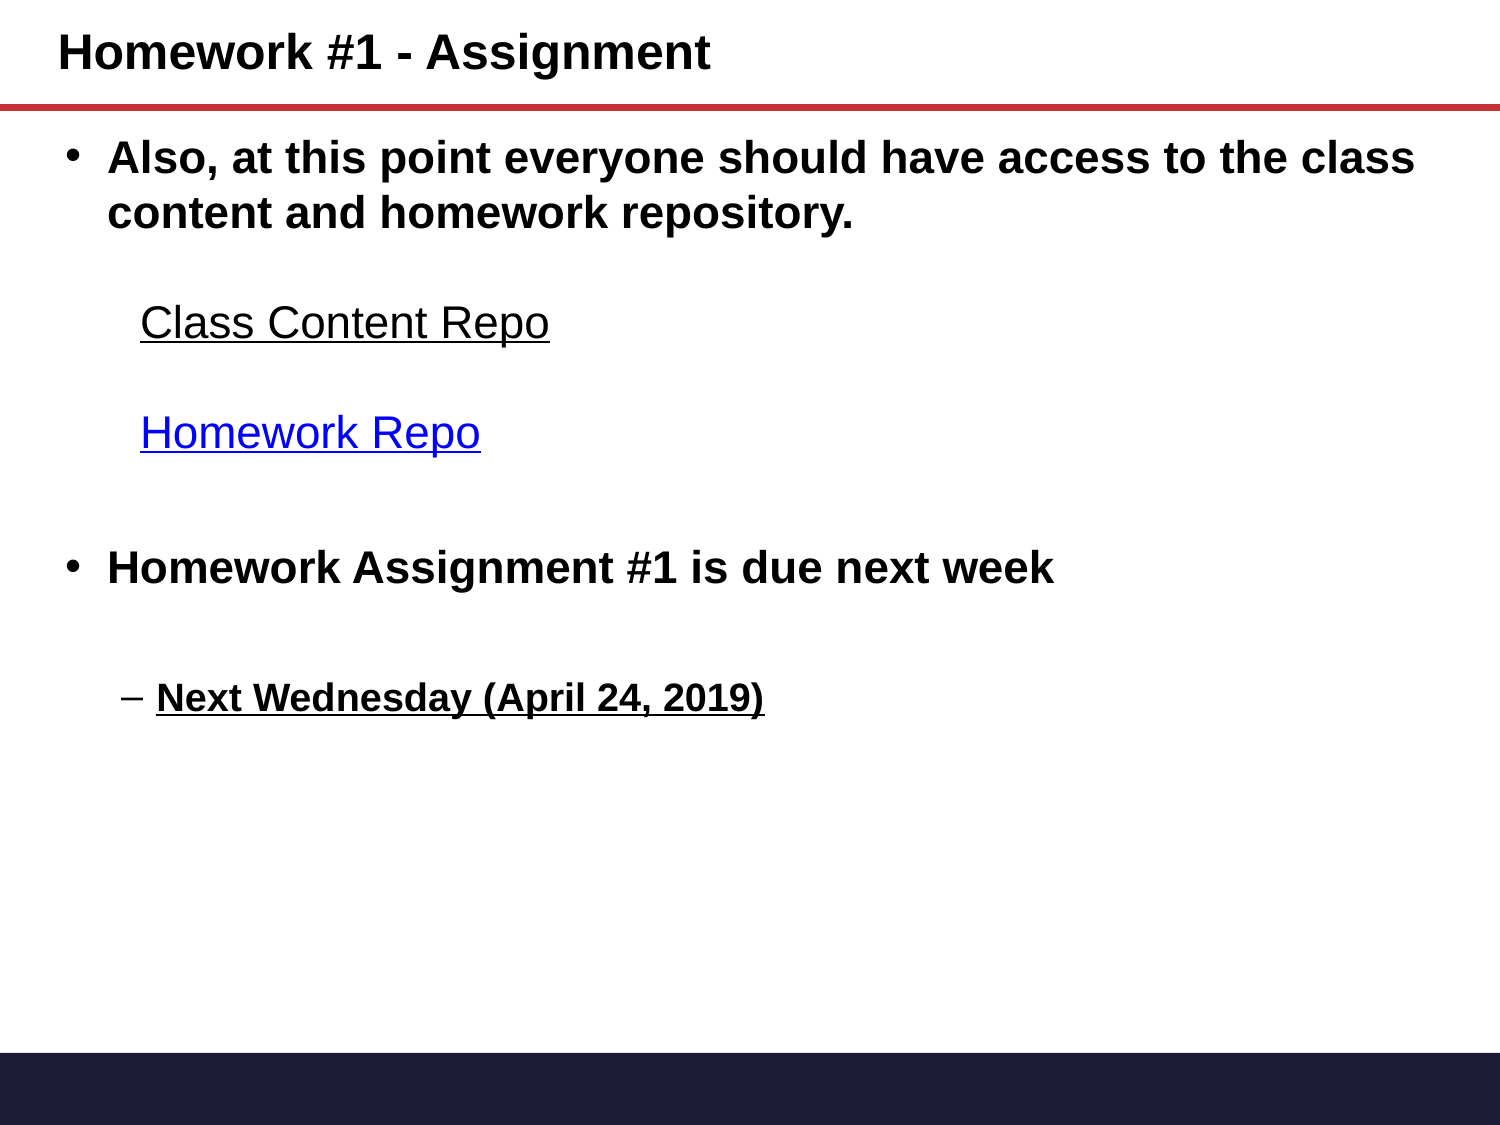

# Homework #1 - Assignment
Also, at this point everyone should have access to the class content and homework repository.
Class Content Repo
Homework Repo

Homework Assignment #1 is due next week

Next Wednesday (April 24, 2019)